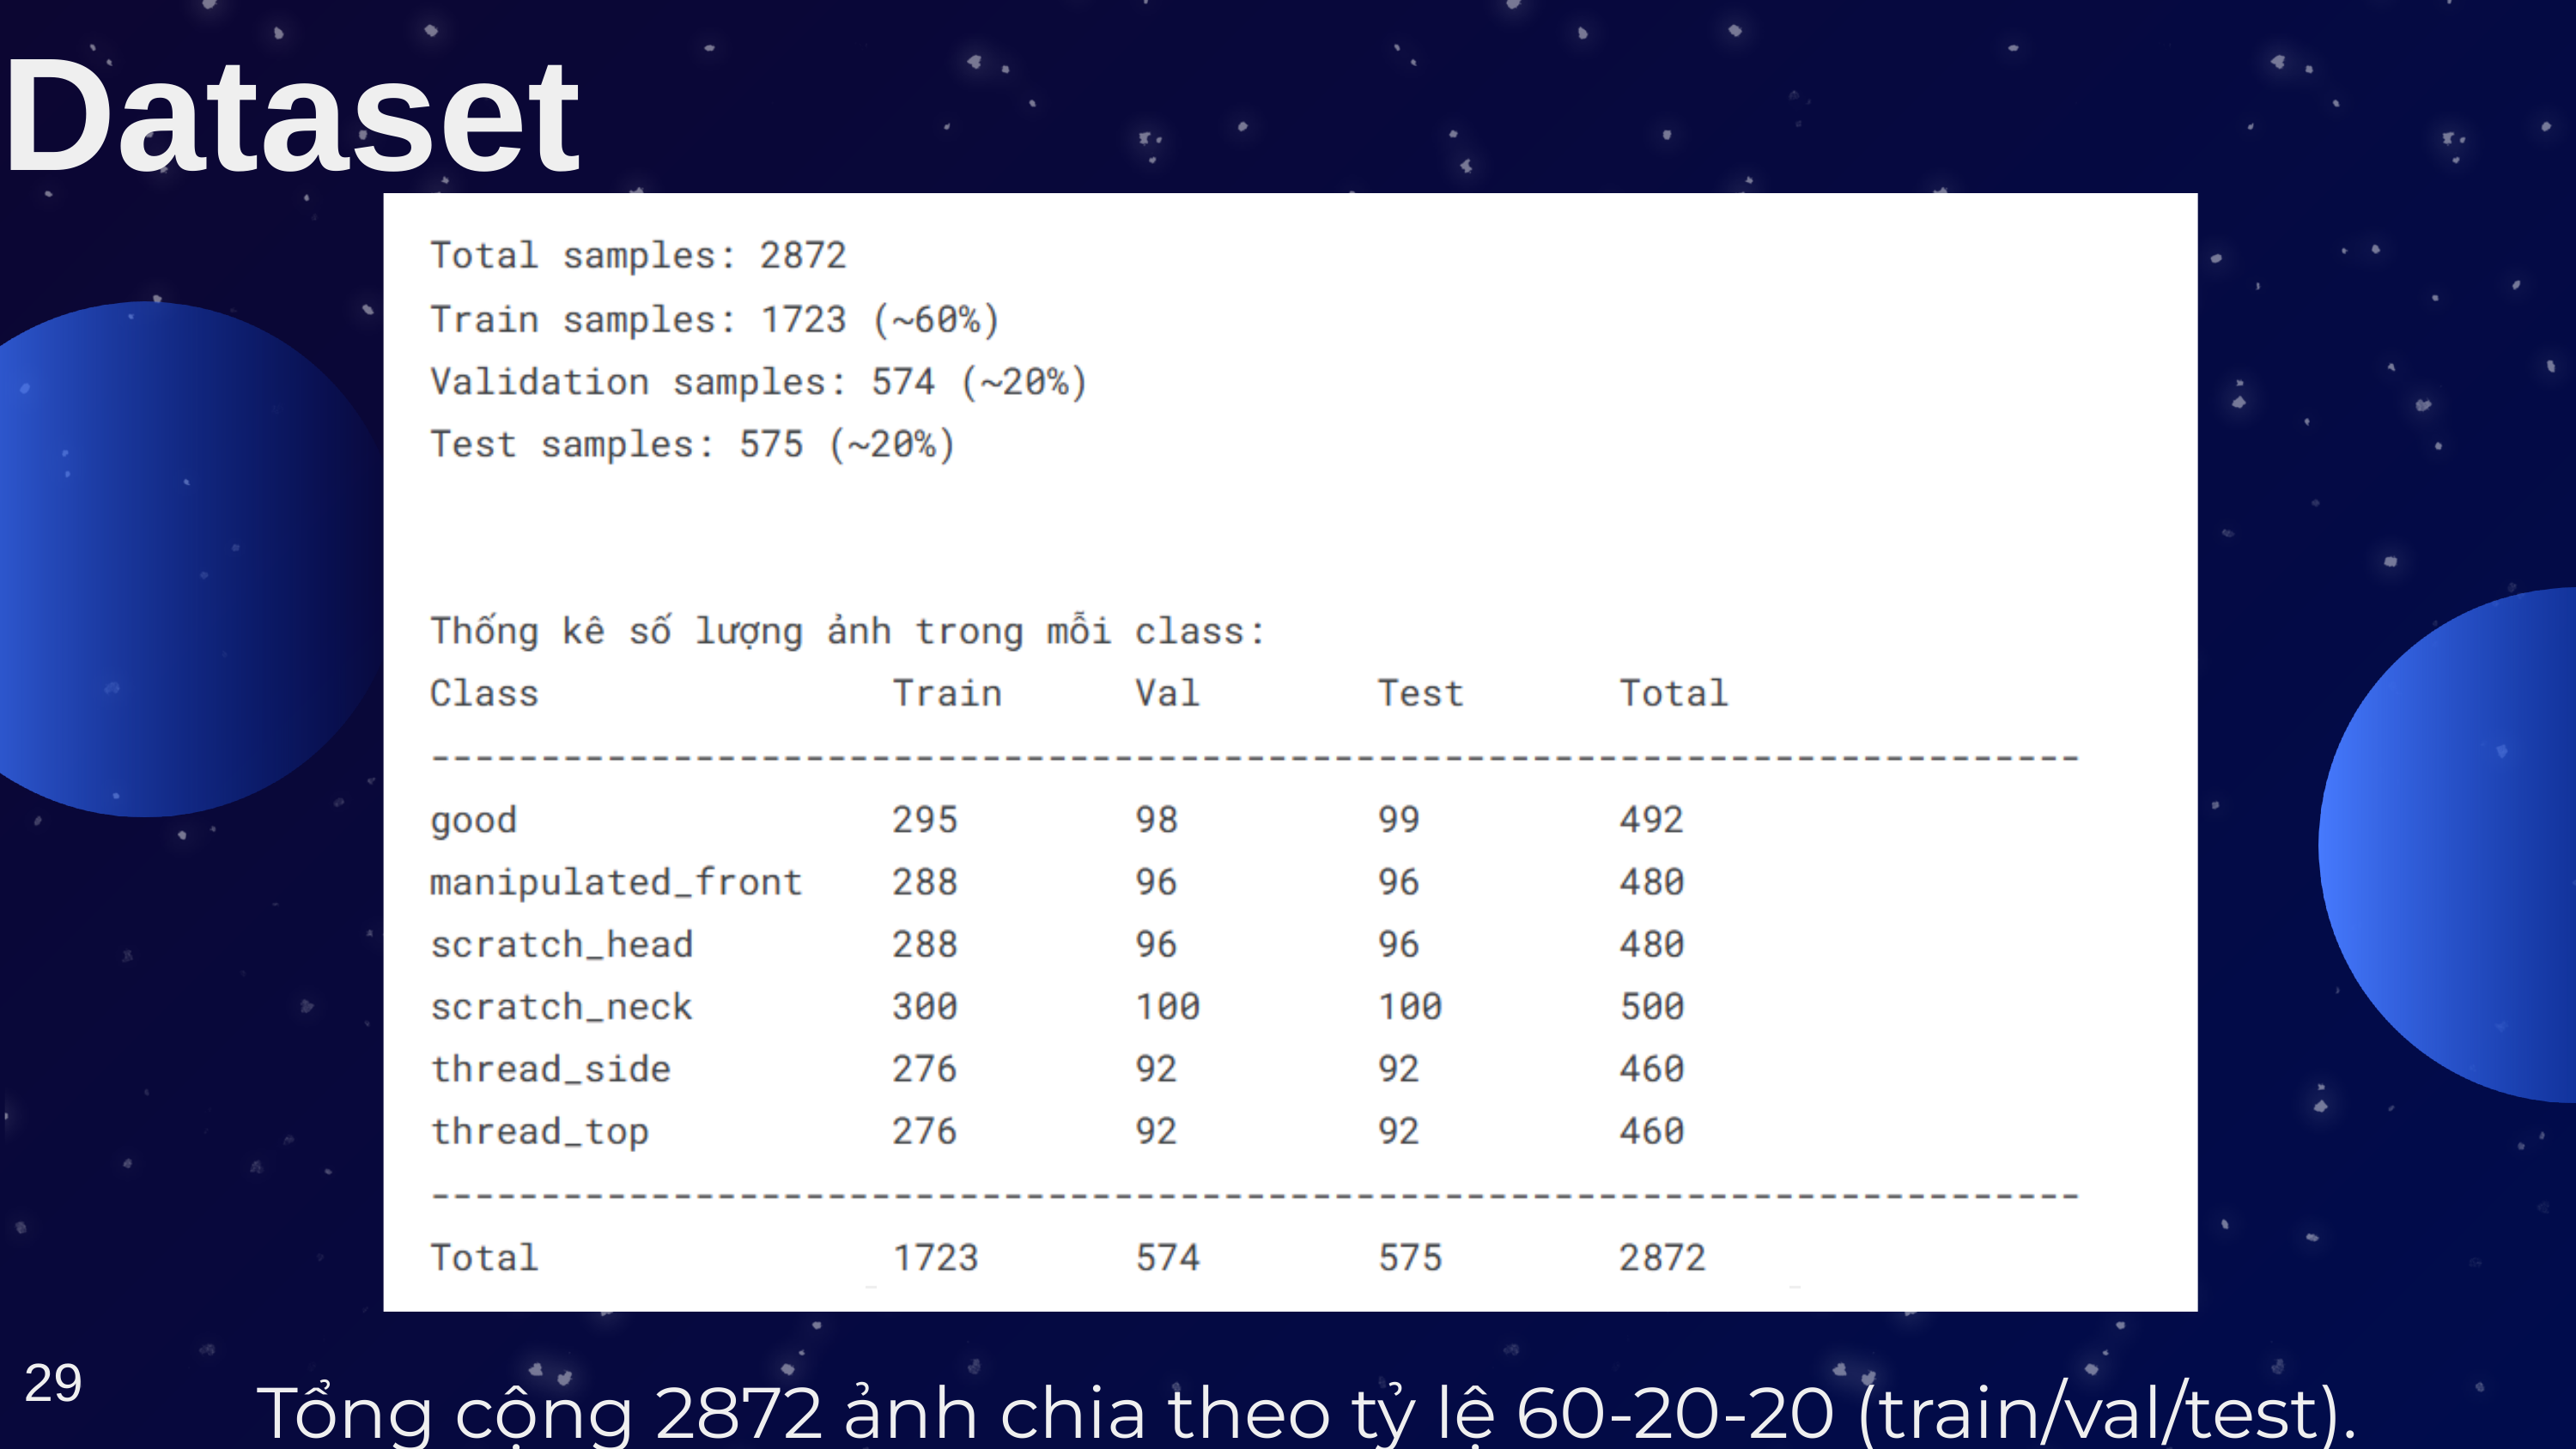

Dataset

-
-
29
Tổng cộng 2872 ảnh chia theo tỷ lệ 60-20-20 (train/val/test).